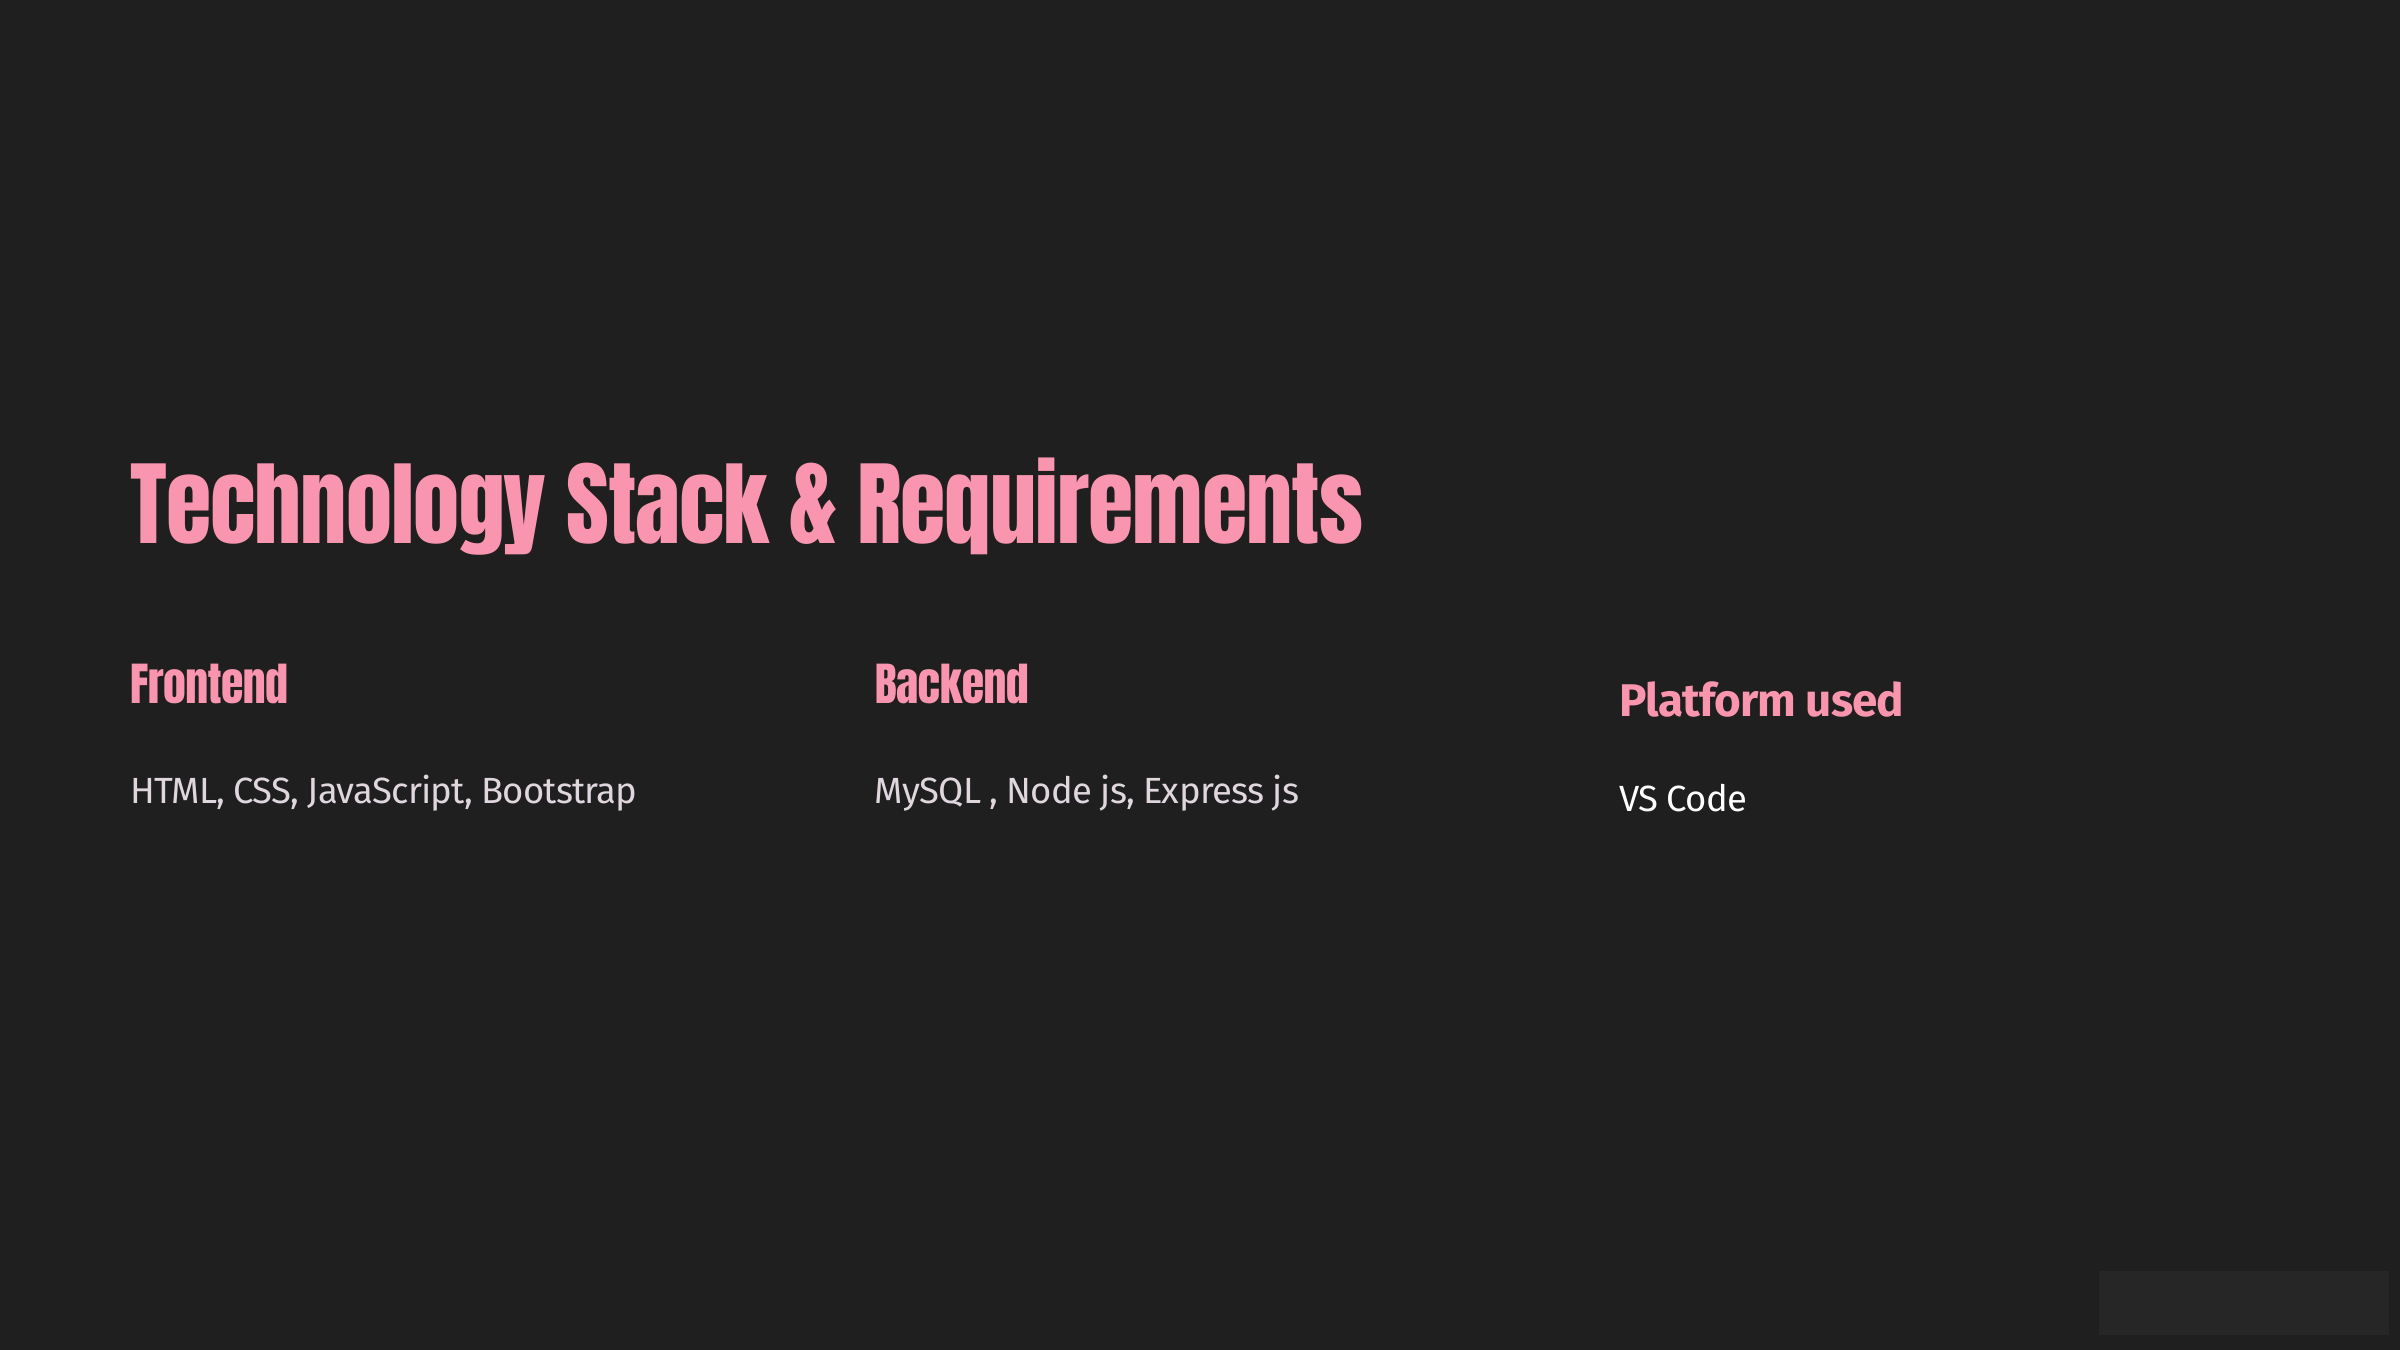

Technology Stack & Requirements
Platform used
Frontend
Backend
HTML, CSS, JavaScript, Bootstrap
MySQL , Node js, Express js
VS Code